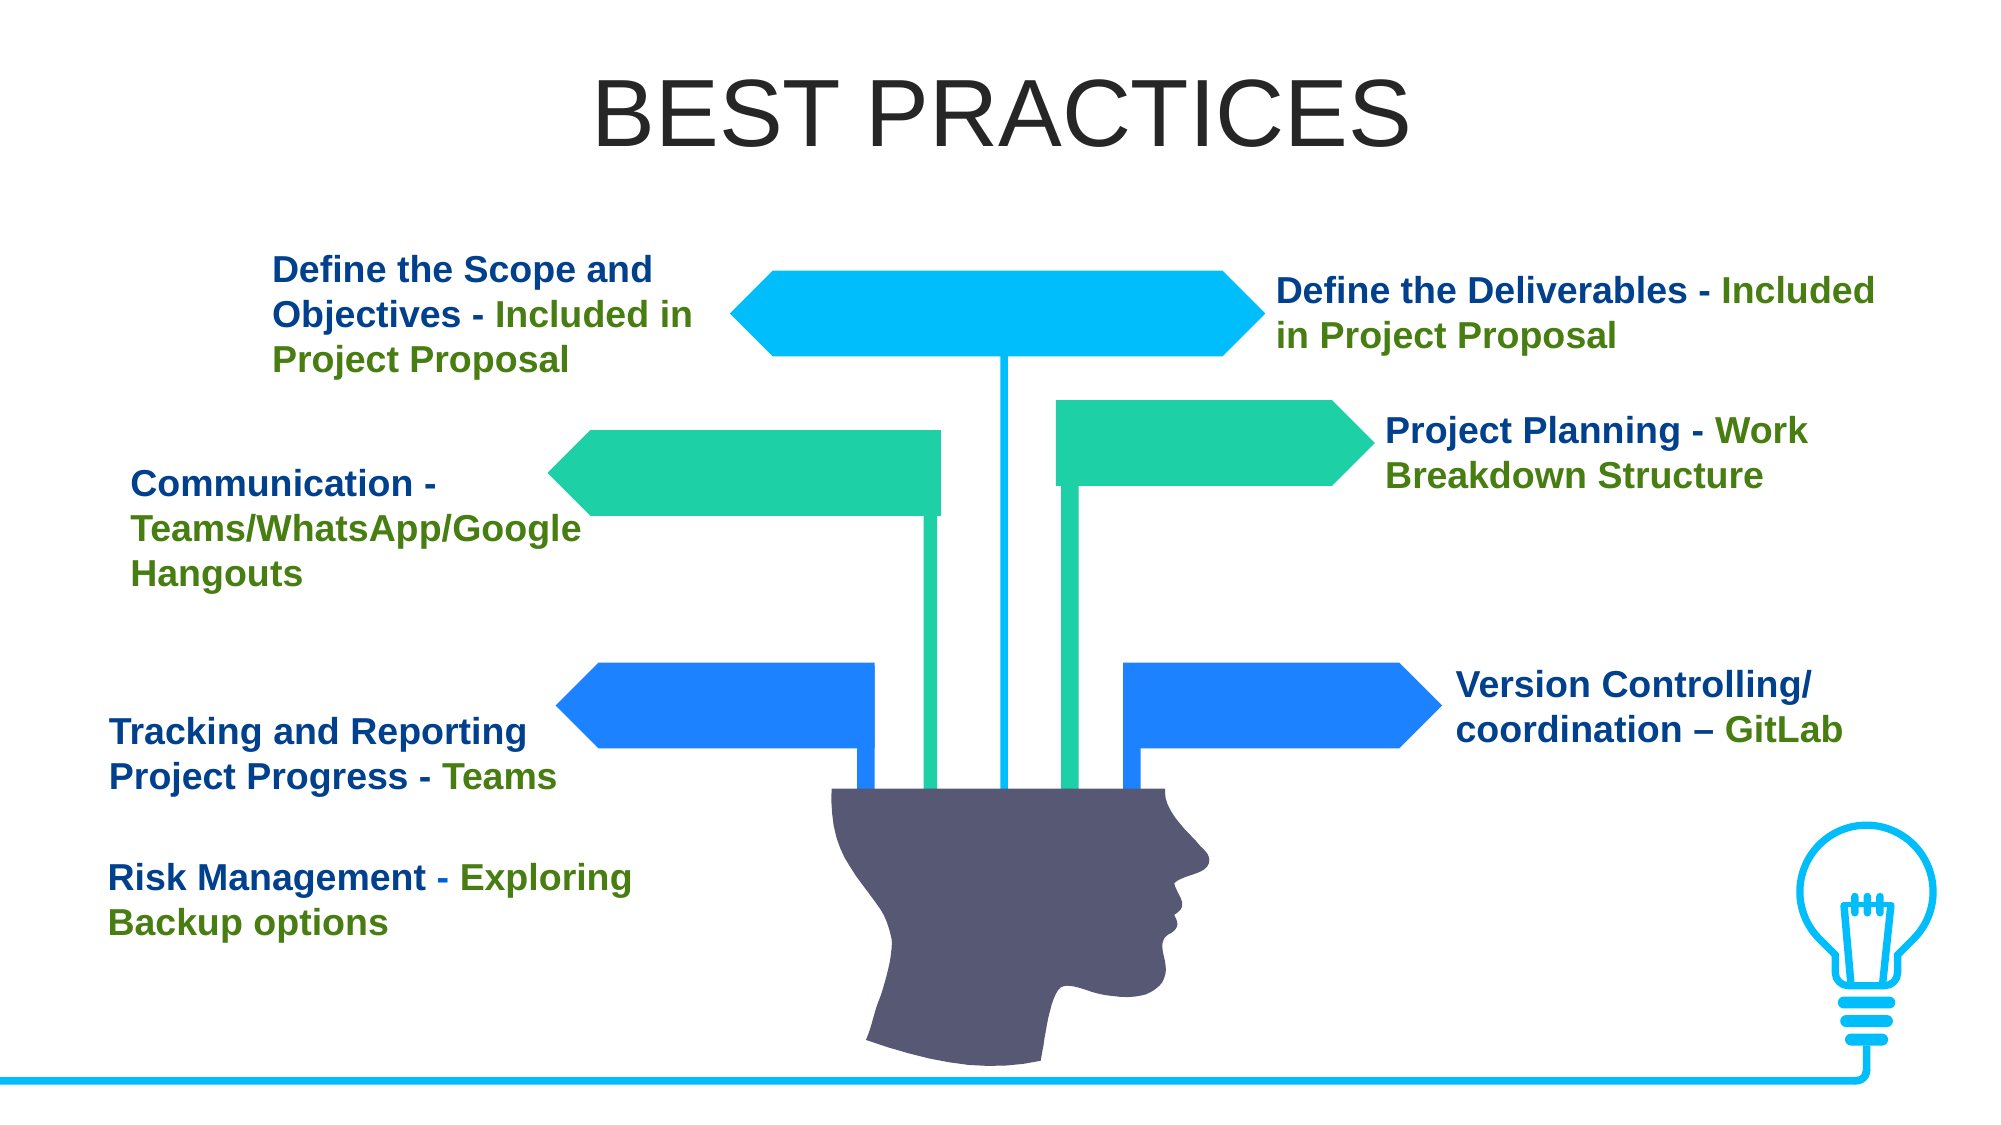

BEST PRACTICES
Define the Scope and Objectives - Included in Project Proposal
Define the Deliverables - Included in Project Proposal

Project Planning - Work Breakdown Structure

Communication - Teams/WhatsApp/Google Hangouts

Version Controlling/ coordination – GitLab

Tracking and Reporting Project Progress - Teams

Risk Management - Exploring Backup options